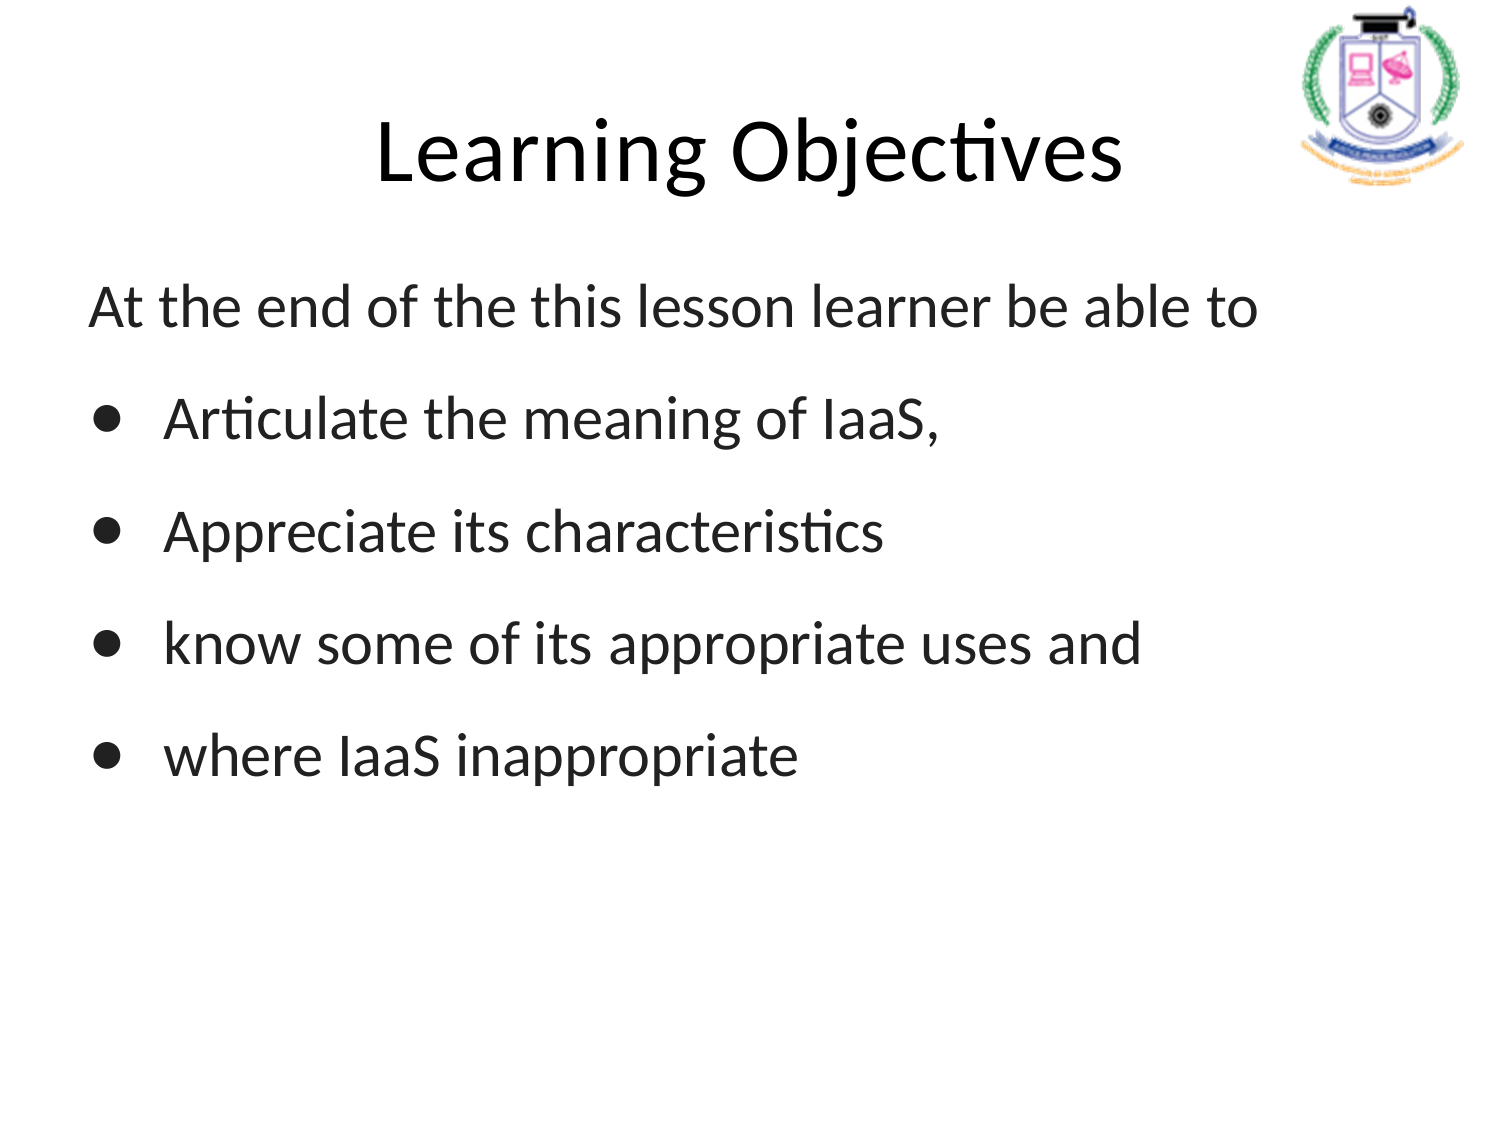

# Learning Objectives
At the end of the this lesson learner be able to
Articulate the meaning of IaaS,
Appreciate its characteristics
know some of its appropriate uses and
where IaaS inappropriate